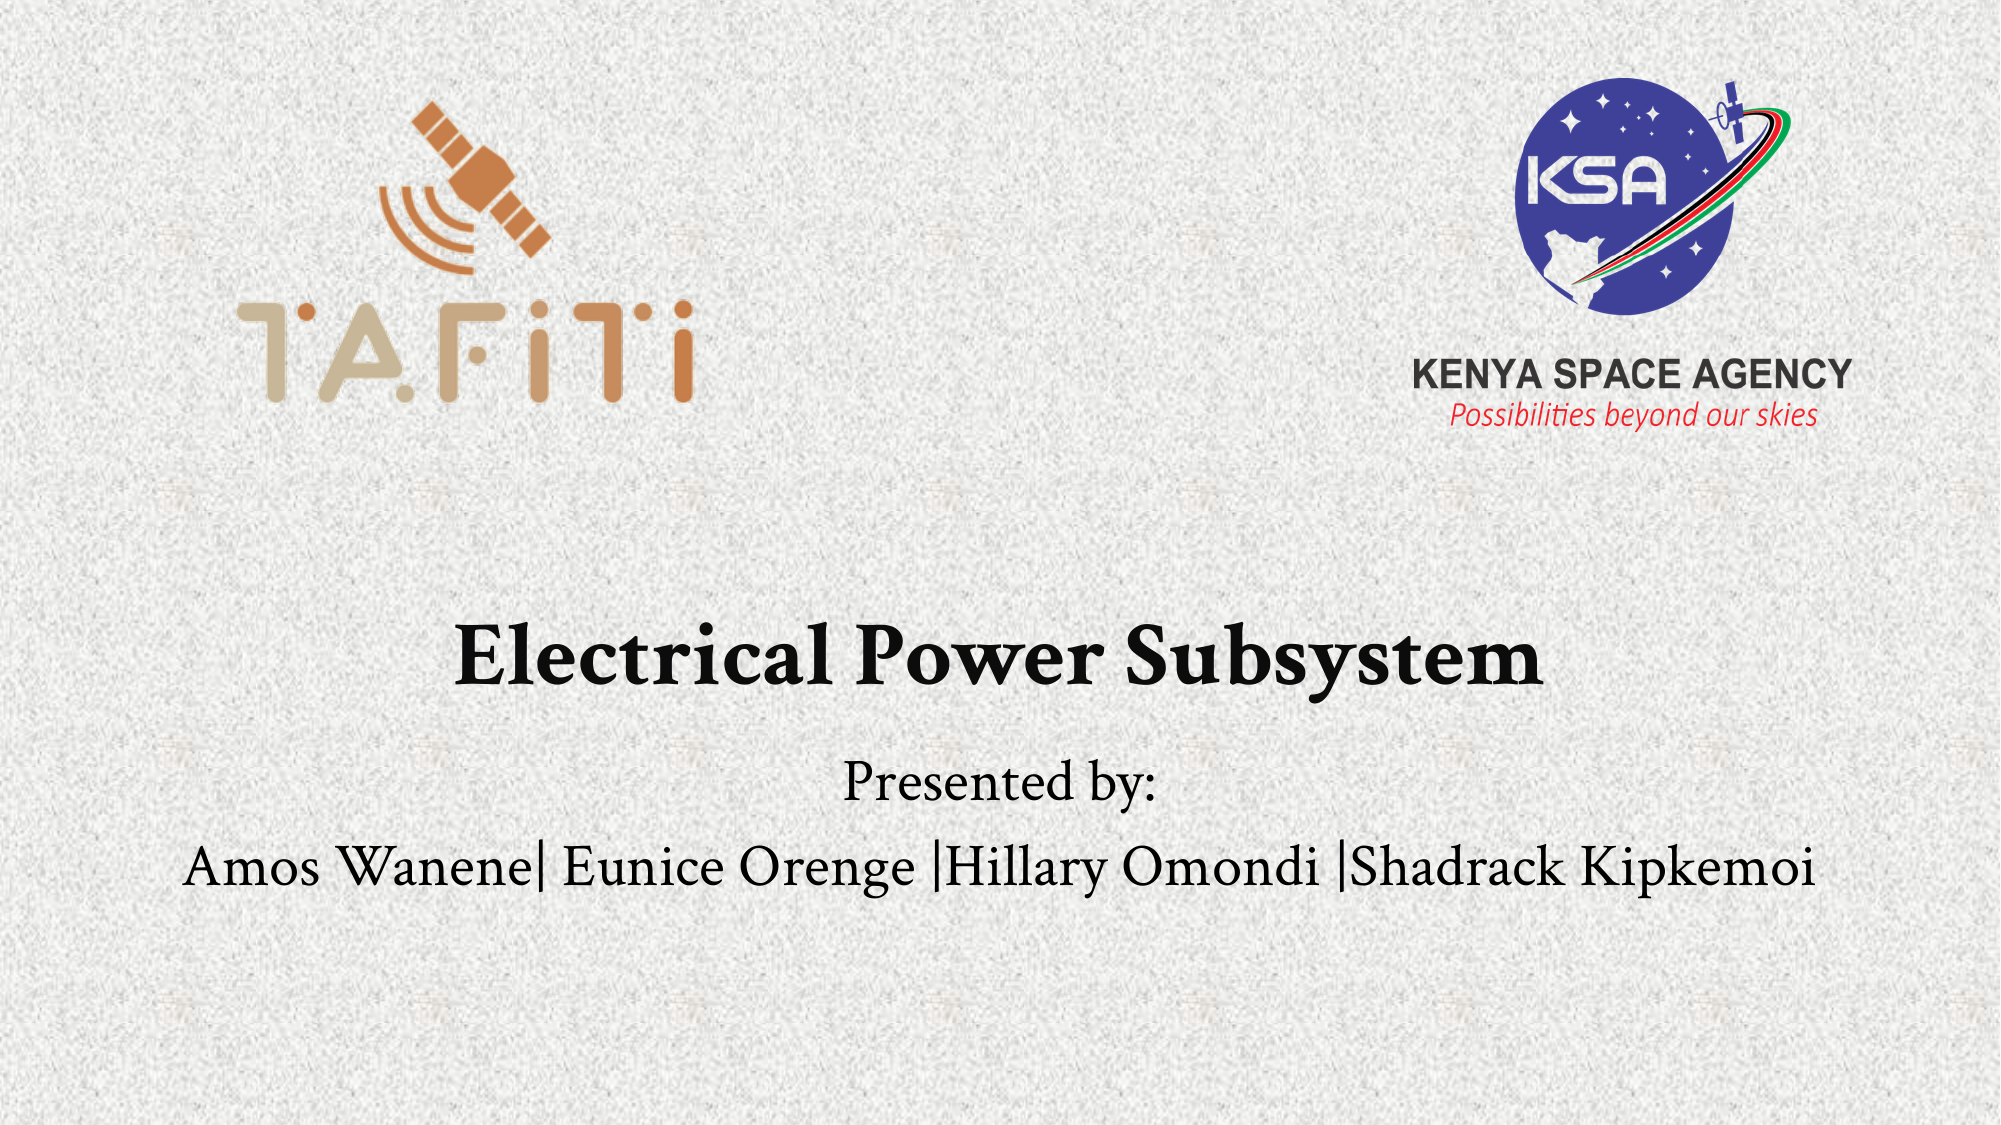

# Electrical Power Subsystem
Presented by:
Amos Wanene| Eunice Orenge |Hillary Omondi |Shadrack Kipkemoi